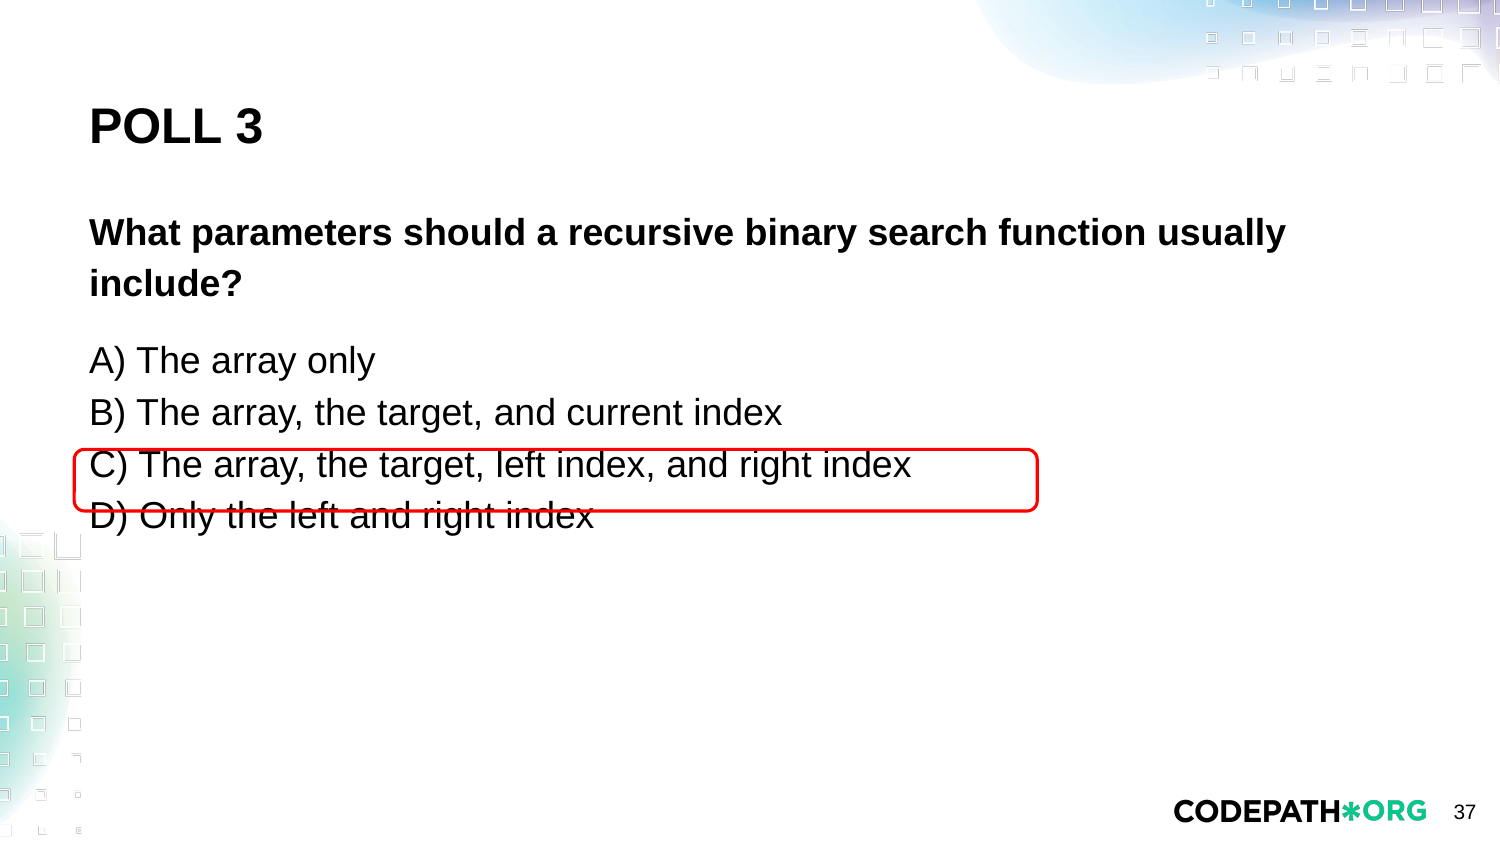

# POLL 3
What parameters should a recursive binary search function usually include?
A) The array only
B) The array, the target, and current index
C) The array, the target, left index, and right index
D) Only the left and right index

37